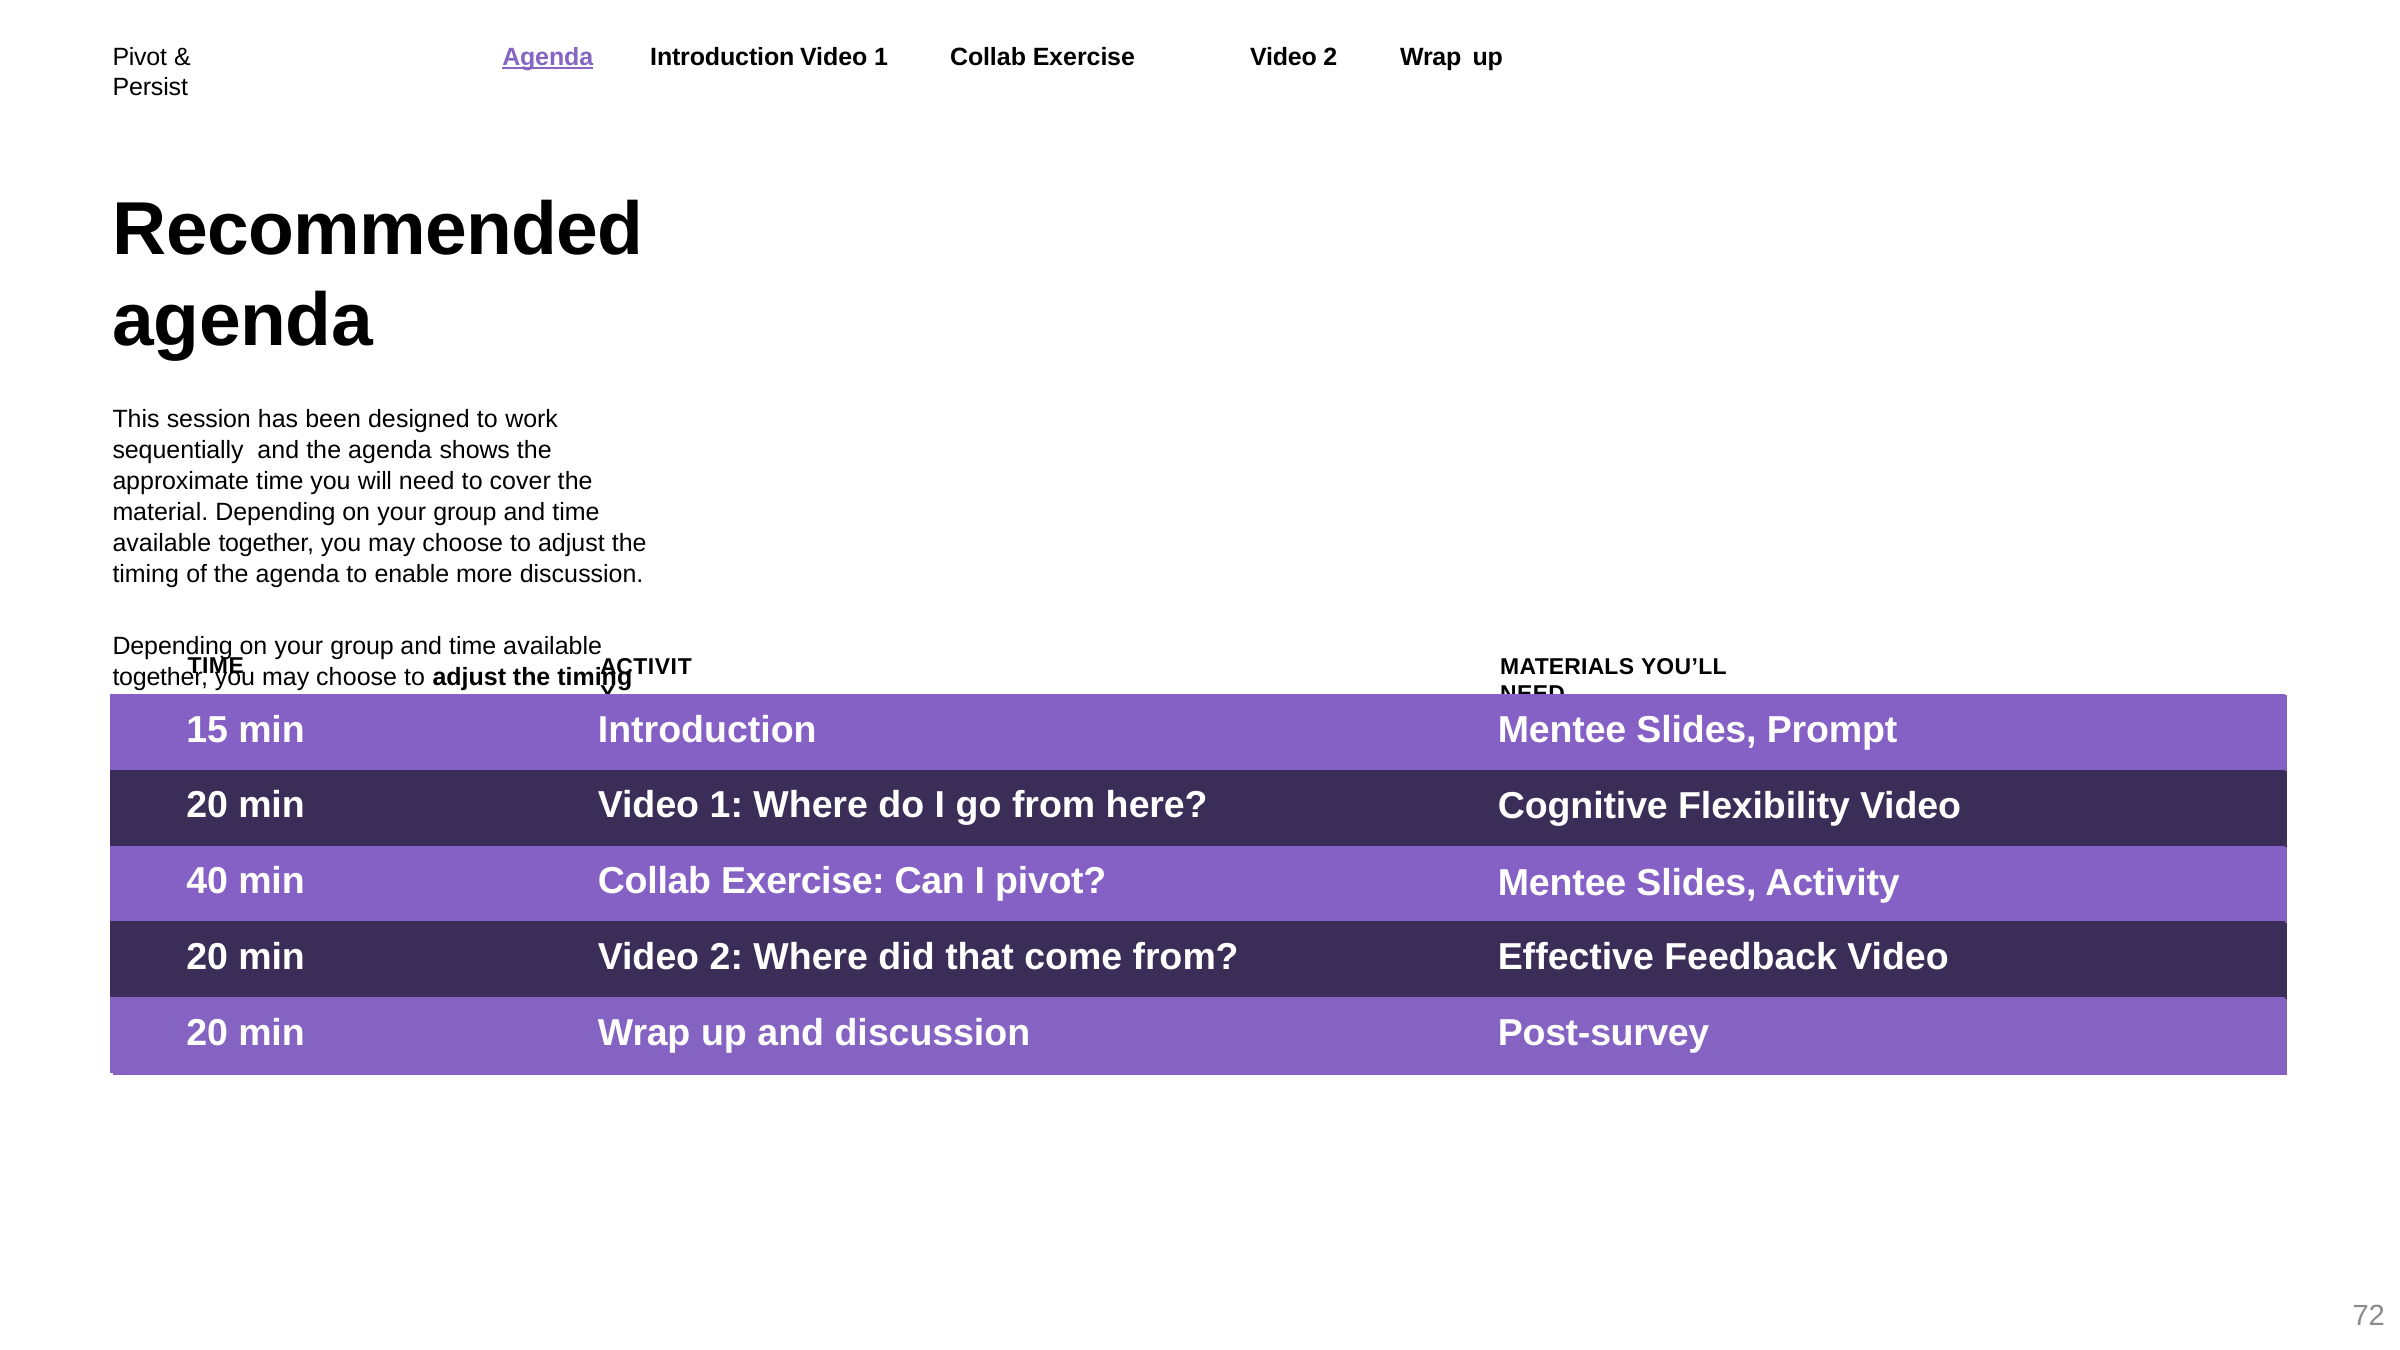

Recommended agenda
This session has been designed to work sequentially  and the agenda shows the approximate time you will need to cover the material. Depending on your group and time available together, you may choose to adjust the timing of the agenda to enable more discussion.
Depending on your group and time available together, you may choose to adjust the timing
of the agenda to enable more discussion.

| 15 min | Introduction | Mentee Slides, Prompt |
| --- | --- | --- |
| 20 min | Video 1: Where do I go from here? | Cognitive Flexibility Video |
| 40 min | Collab Exercise: Can I pivot? | Mentee Slides, Activity |
| 20 min | Video 2: Where did that come from? | Effective Feedback Video |
| 20 min | Wrap up and discussion | Post-survey |
72